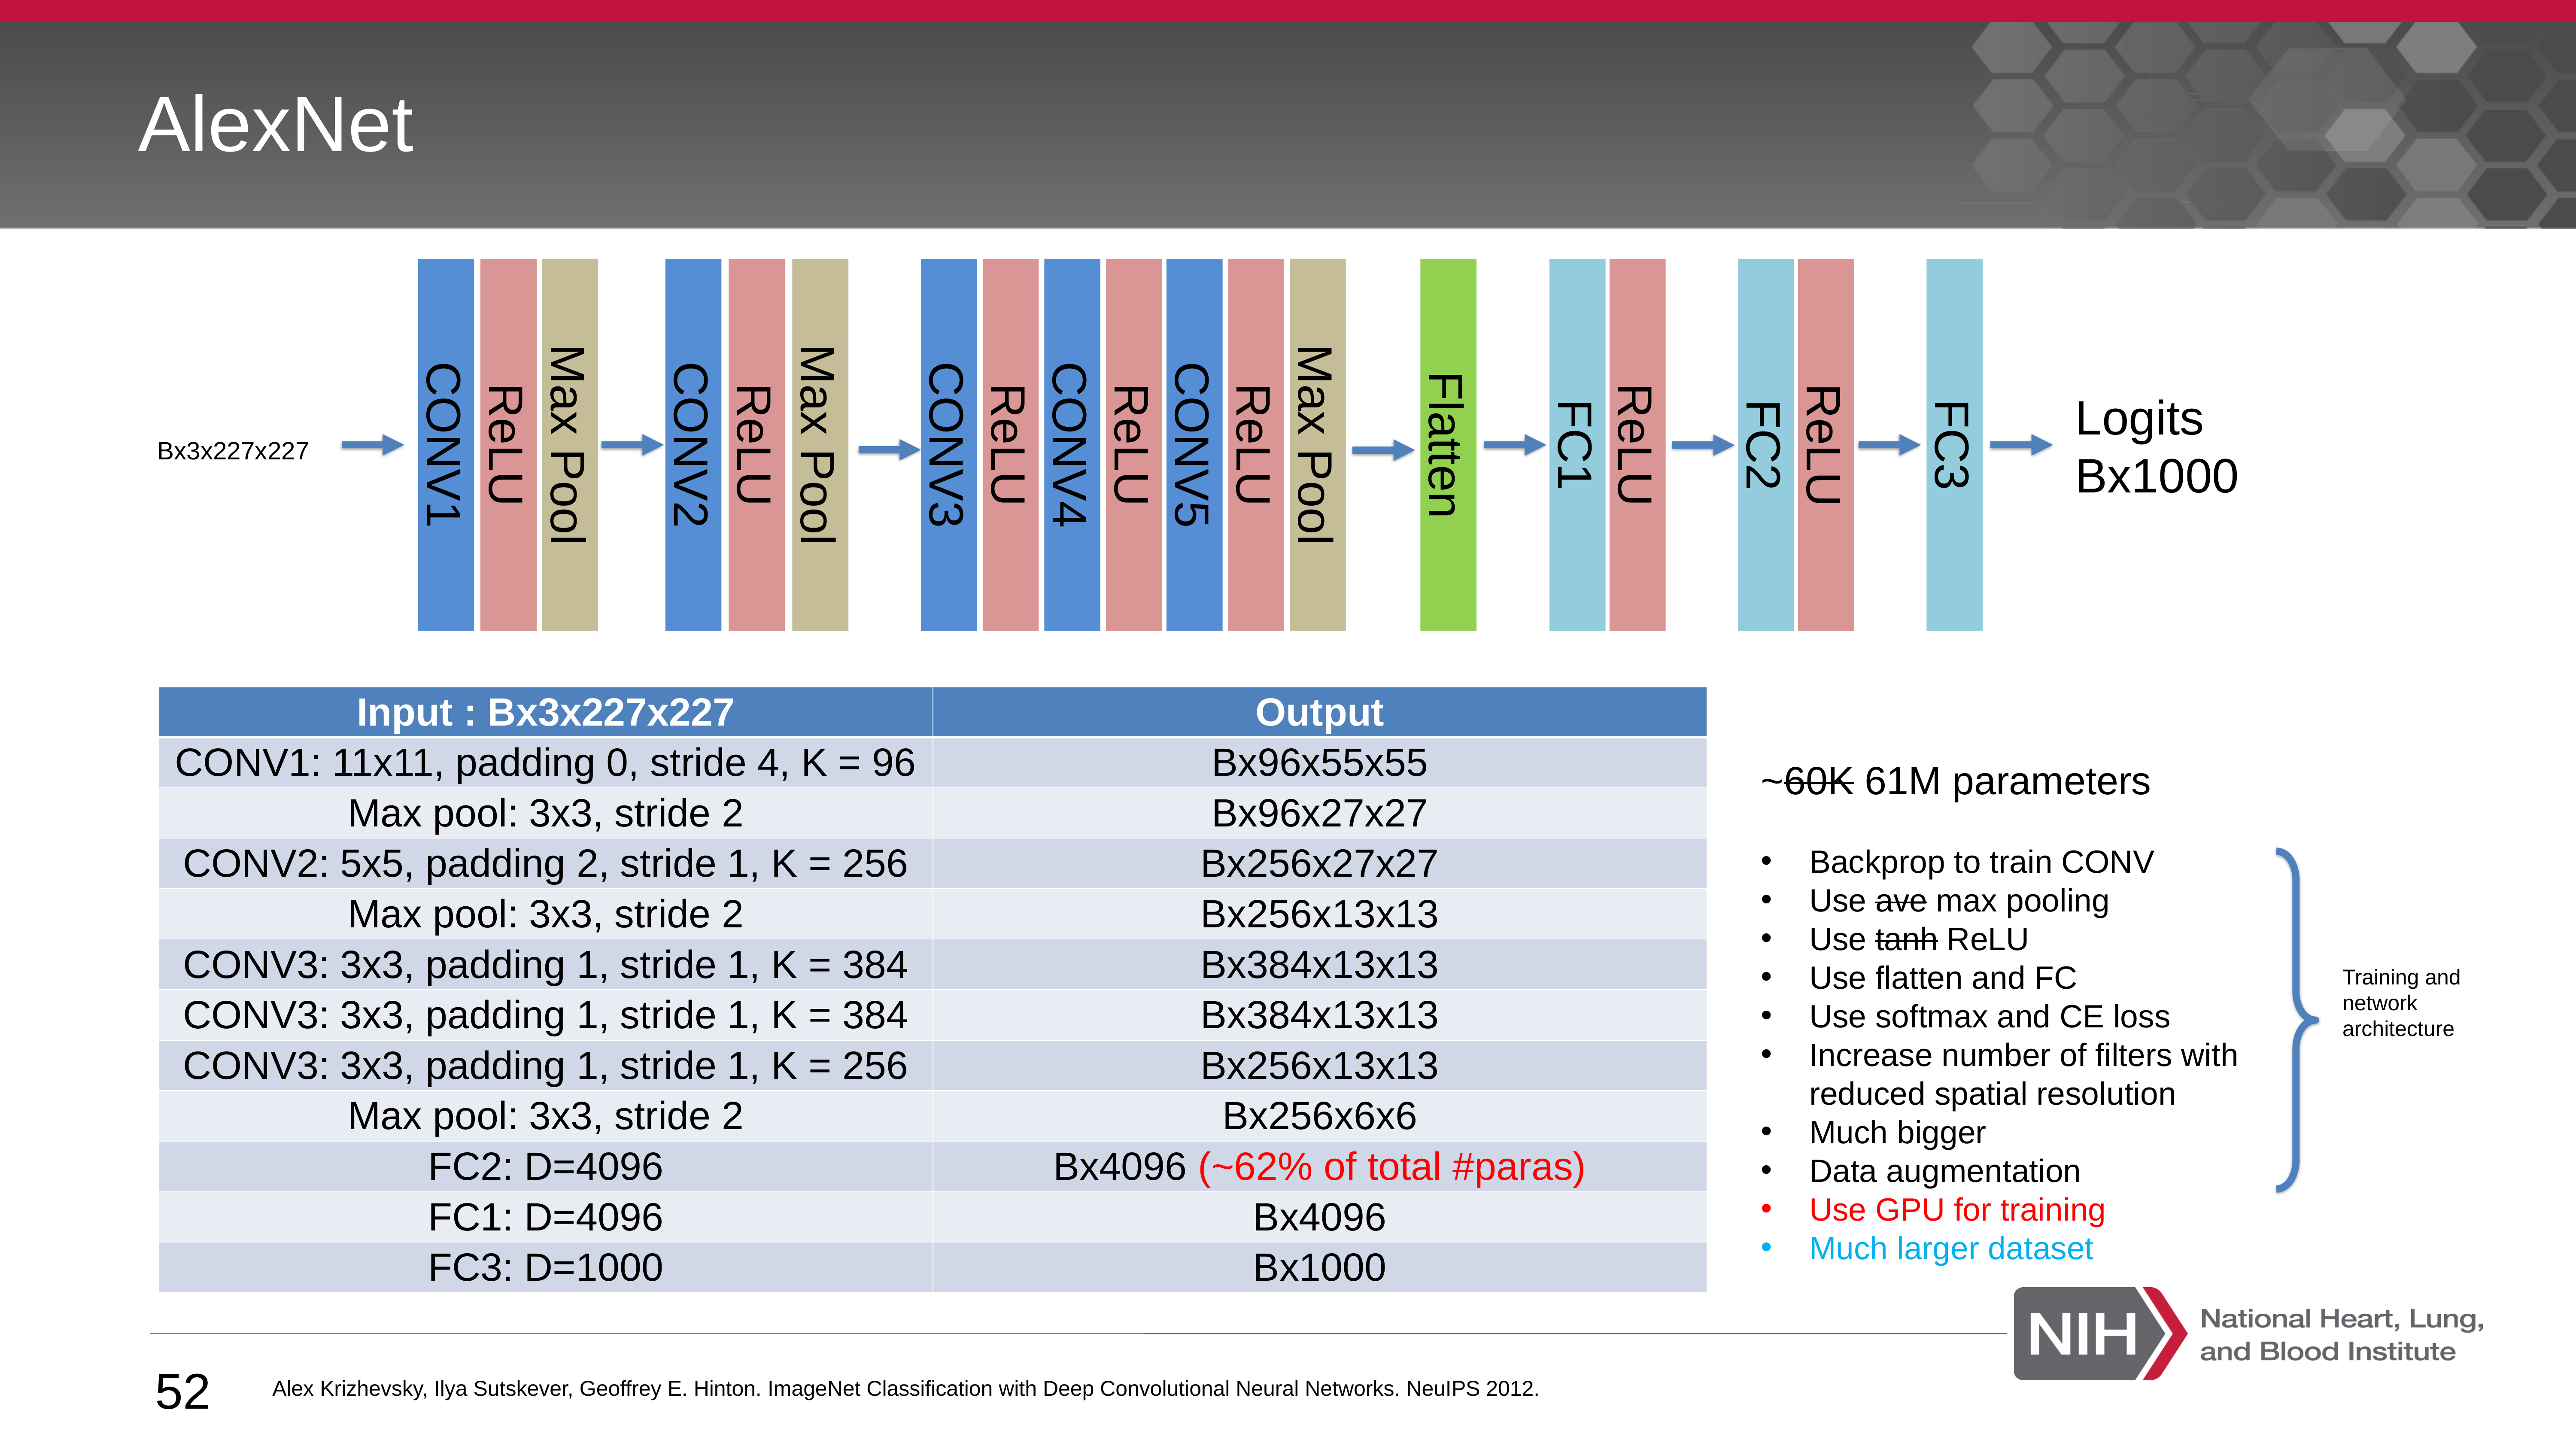

# AlexNet
ReLU
ReLU
CONV5
ReLU
CONV4
CONV3
ReLU
CONV2
CONV1
Max Pool
ReLU
Max Pool
Max Pool
ReLU
FC3
Flatten
FC1
ReLU
FC2
Logits
Bx1000
Bx3x227x227
| Input : Bx3x227x227 | Output |
| --- | --- |
| CONV1: 11x11, padding 0, stride 4, K = 96 | Bx96x55x55 |
| Max pool: 3x3, stride 2 | Bx96x27x27 |
| CONV2: 5x5, padding 2, stride 1, K = 256 | Bx256x27x27 |
| Max pool: 3x3, stride 2 | Bx256x13x13 |
| CONV3: 3x3, padding 1, stride 1, K = 384 | Bx384x13x13 |
| CONV3: 3x3, padding 1, stride 1, K = 384 | Bx384x13x13 |
| CONV3: 3x3, padding 1, stride 1, K = 256 | Bx256x13x13 |
| Max pool: 3x3, stride 2 | Bx256x6x6 |
| FC2: D=4096 | Bx4096 (~62% of total #paras) |
| FC1: D=4096 | Bx4096 |
| FC3: D=1000 | Bx1000 |
~60K 61M parameters

Backprop to train CONV
Use ave max pooling
Use tanh ReLU
Use flatten and FC
Use softmax and CE loss
Increase number of filters with reduced spatial resolution
Much bigger
Data augmentation
Use GPU for training
Much larger dataset

Training and network architecture
52
Alex Krizhevsky, Ilya Sutskever, Geoffrey E. Hinton. ImageNet Classification with Deep Convolutional Neural Networks. NeuIPS 2012.